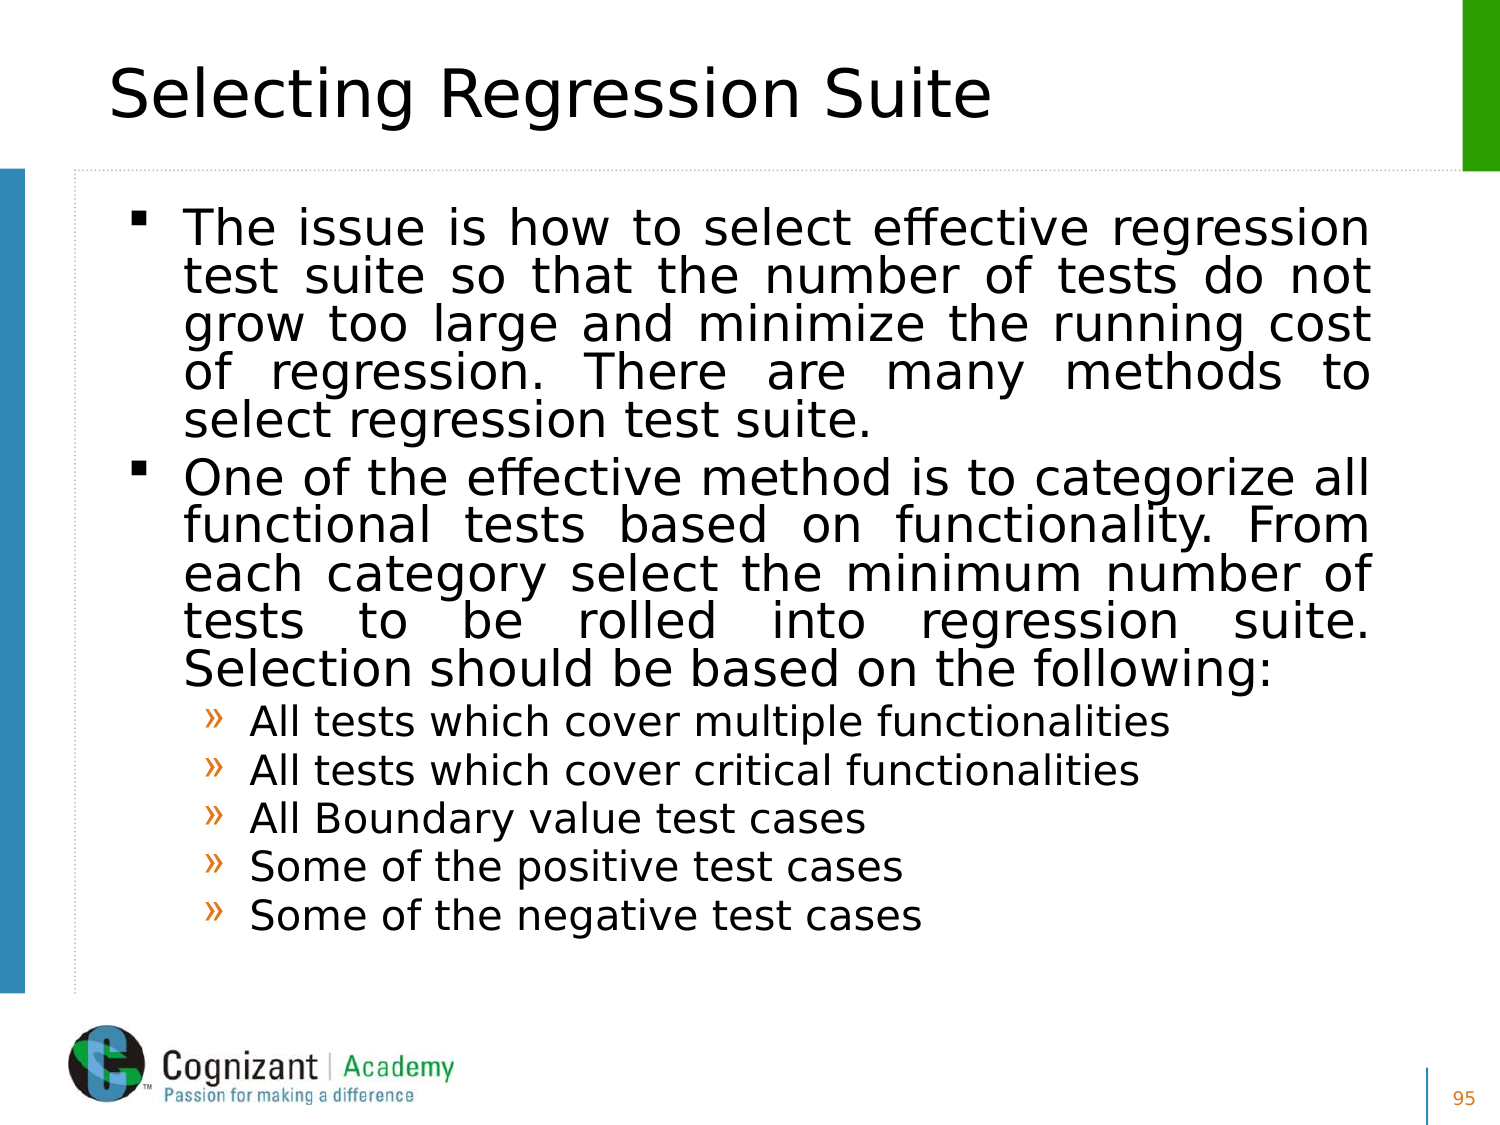

# Selecting Regression Suite
The issue is how to select effective regression test suite so that the number of tests do not grow too large and minimize the running cost of regression. There are many methods to select regression test suite.
One of the effective method is to categorize all functional tests based on functionality. From each category select the minimum number of tests to be rolled into regression suite. Selection should be based on the following:
All tests which cover multiple functionalities
All tests which cover critical functionalities
All Boundary value test cases
Some of the positive test cases
Some of the negative test cases

95